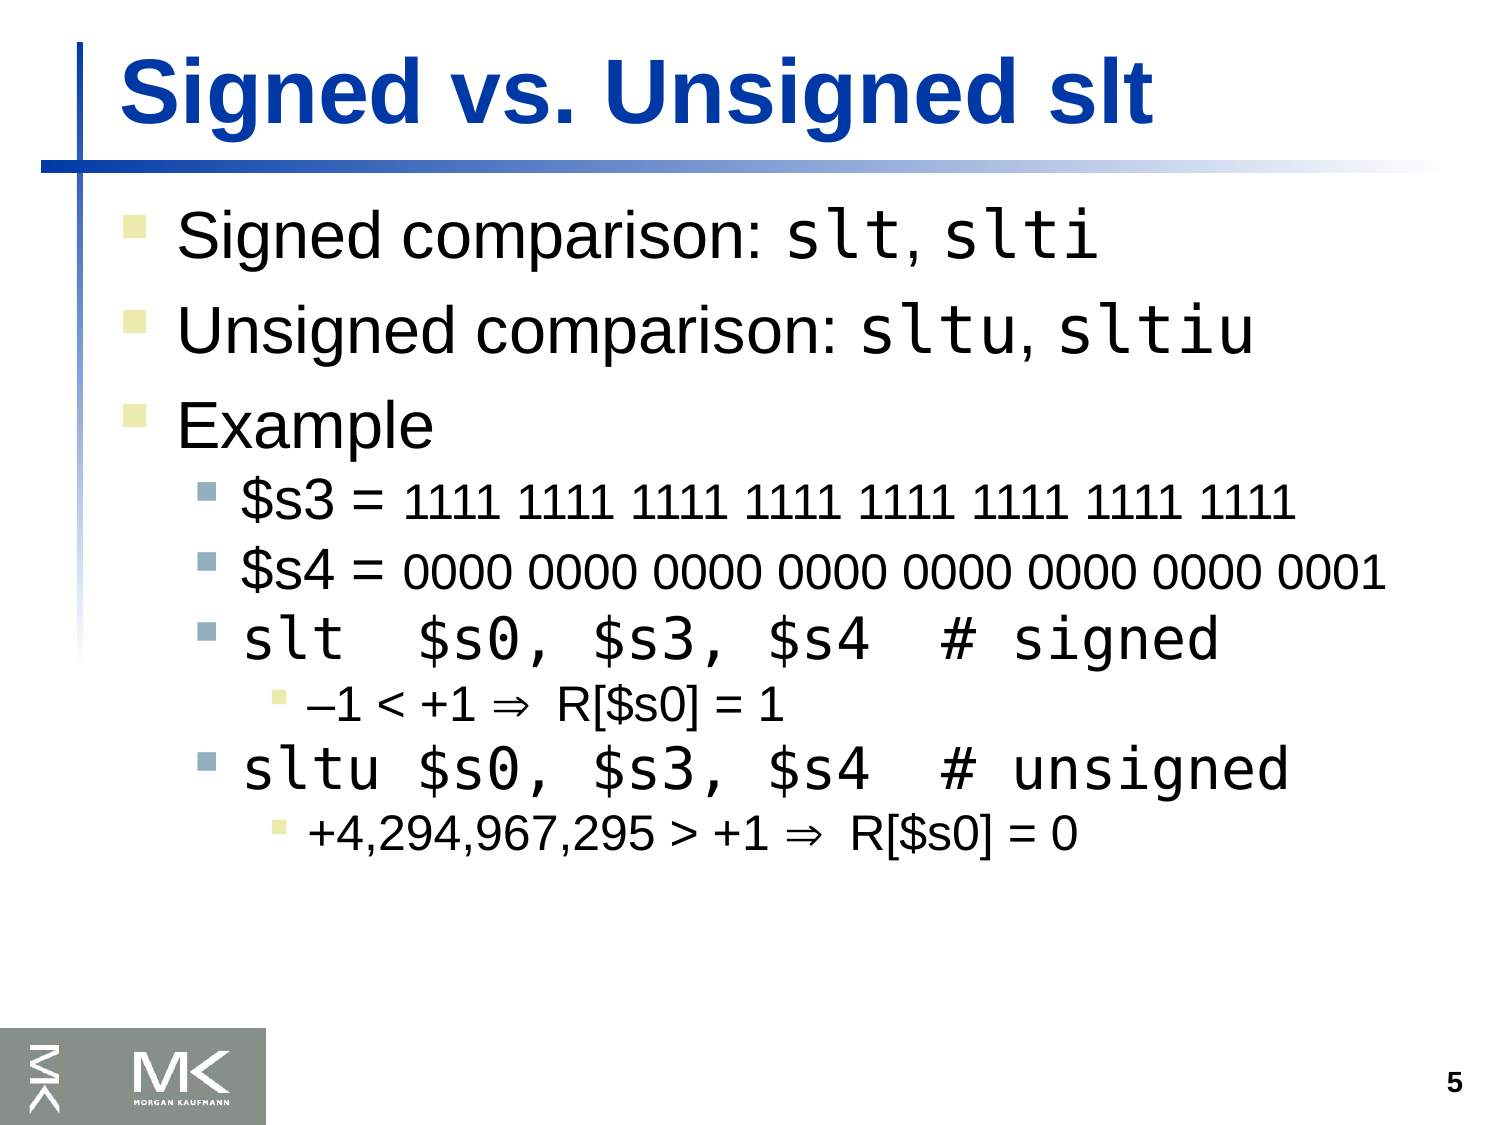

Signed vs. Unsigned slt
Signed comparison: slt, slti
Unsigned comparison: sltu, sltiu
Example
$s3 = 1111 1111 1111 1111 1111 1111 1111 1111
$s4 = 0000 0000 0000 0000 0000 0000 0000 0001
slt  $s0, $s3, $s4  # signed
–1 < +1 ⇒ R[$s0] = 1
sltu $s0, $s3, $s4  # unsigned
+4,294,967,295 > +1 ⇒ R[$s0] = 0
5